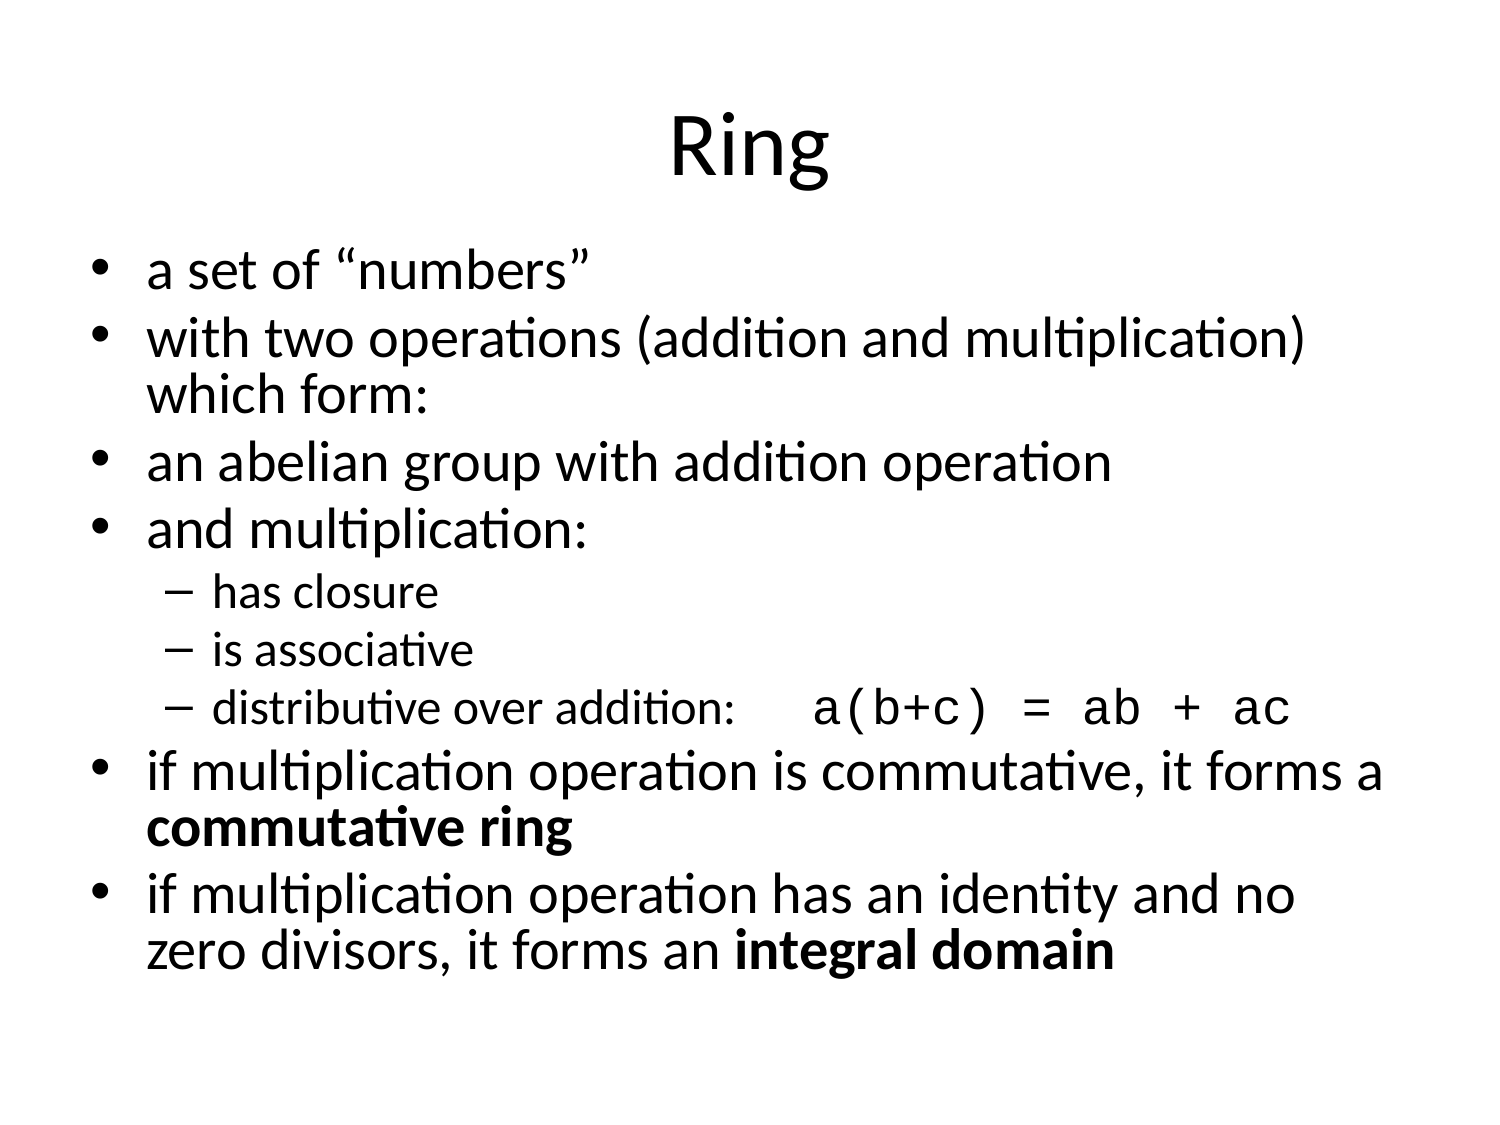

# Ring
a set of “numbers”
with two operations (addition and multiplication) which form:
an abelian group with addition operation
and multiplication:
has closure
is associative
distributive over addition:	a(b+c) = ab + ac
if multiplication operation is commutative, it forms a commutative ring
if multiplication operation has an identity and no zero divisors, it forms an integral domain